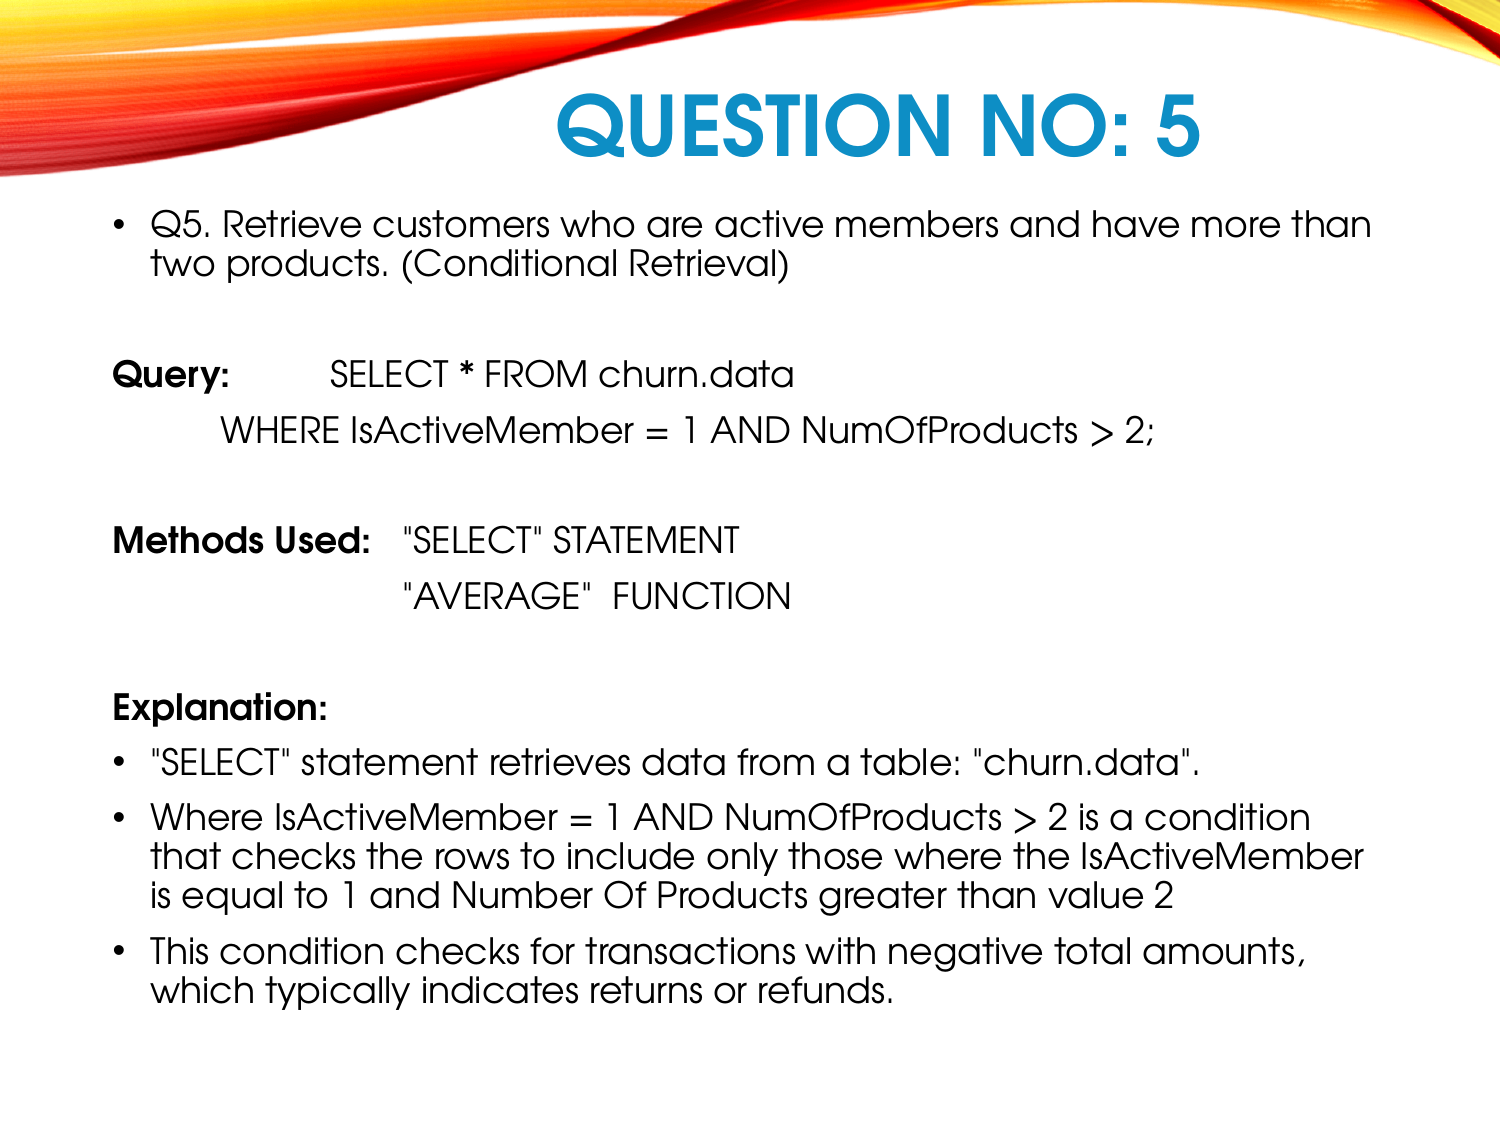

# QUESTION NO: 5
Q5. Retrieve customers who are active members and have more than two products. (Conditional Retrieval)

Query:          SELECT * FROM churn.data
		       WHERE IsActiveMember = 1 AND NumOfProducts > 2;

Methods Used:   "SELECT" STATEMENT
                             "AVERAGE"  FUNCTION

Explanation:
"SELECT" statement retrieves data from a table: "churn.data".
Where IsActiveMember = 1 AND NumOfProducts > 2 is a condition that checks the rows to include only those where the IsActiveMember is equal to 1 and Number Of Products greater than value 2
This condition checks for transactions with negative total amounts, which typically indicates returns or refunds.